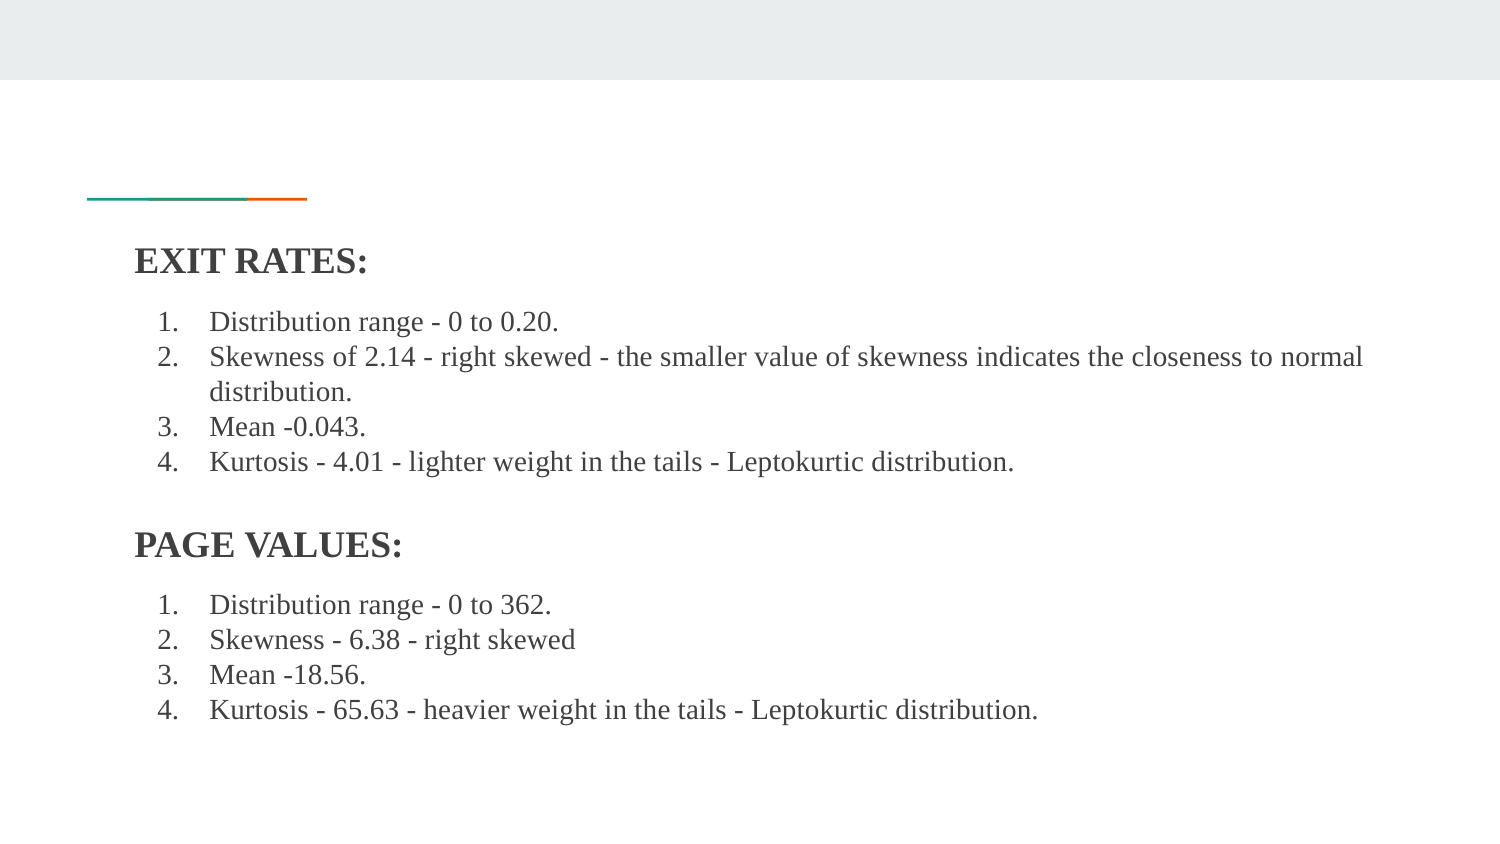

EXIT RATES:
Distribution range - 0 to 0.20.
Skewness of 2.14 - right skewed - the smaller value of skewness indicates the closeness to normal distribution.
Mean -0.043.
Kurtosis - 4.01 - lighter weight in the tails - Leptokurtic distribution.

PAGE VALUES:
Distribution range - 0 to 362.
Skewness - 6.38 - right skewed
Mean -18.56.
Kurtosis - 65.63 - heavier weight in the tails - Leptokurtic distribution.